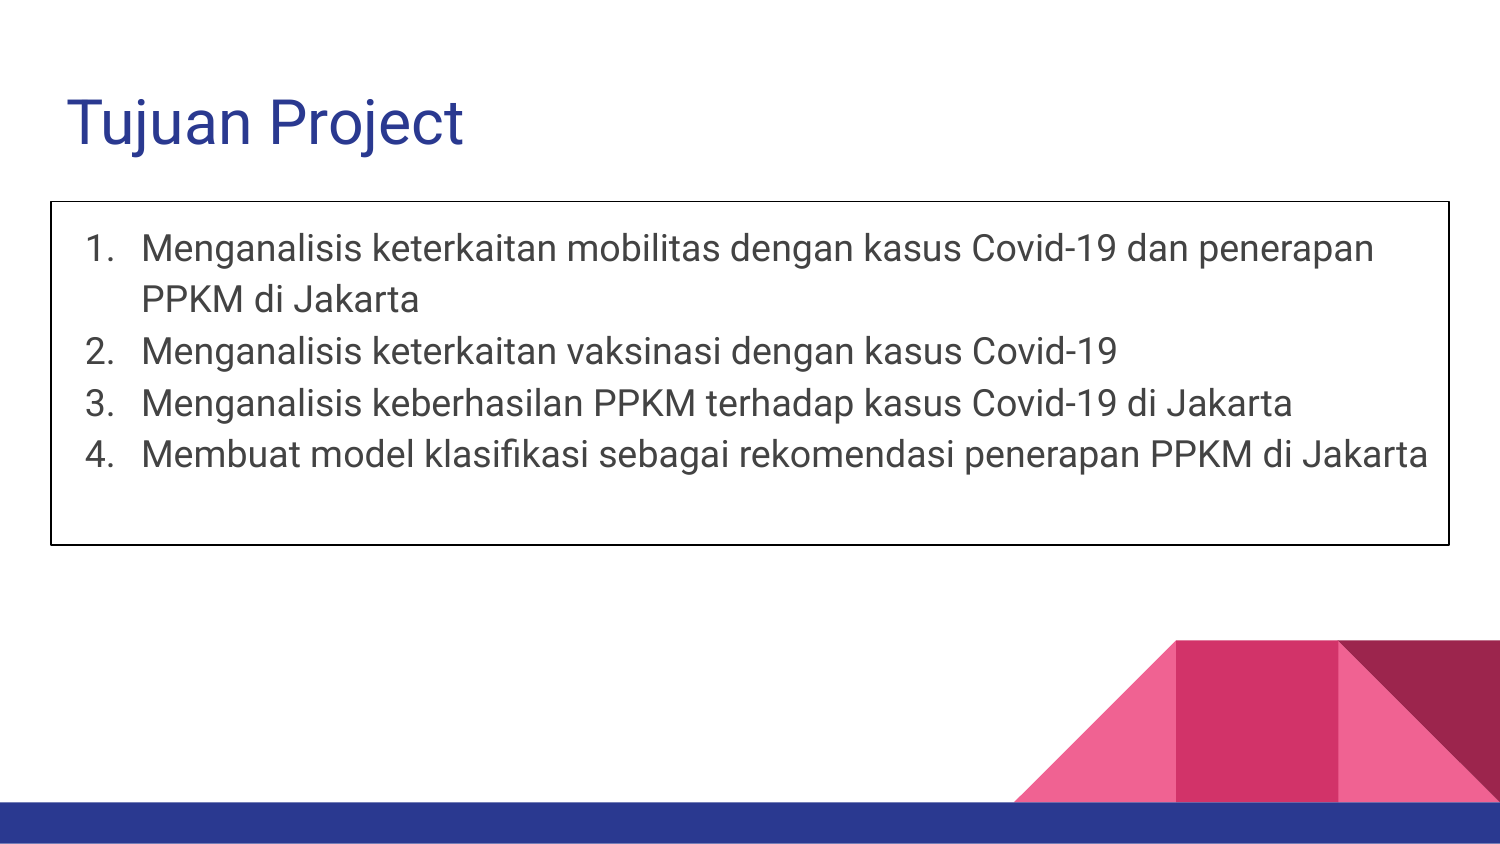

# Tujuan Project
Menganalisis keterkaitan mobilitas dengan kasus Covid-19 dan penerapan PPKM di Jakarta
Menganalisis keterkaitan vaksinasi dengan kasus Covid-19
Menganalisis keberhasilan PPKM terhadap kasus Covid-19 di Jakarta
Membuat model klasifikasi sebagai rekomendasi penerapan PPKM di Jakarta